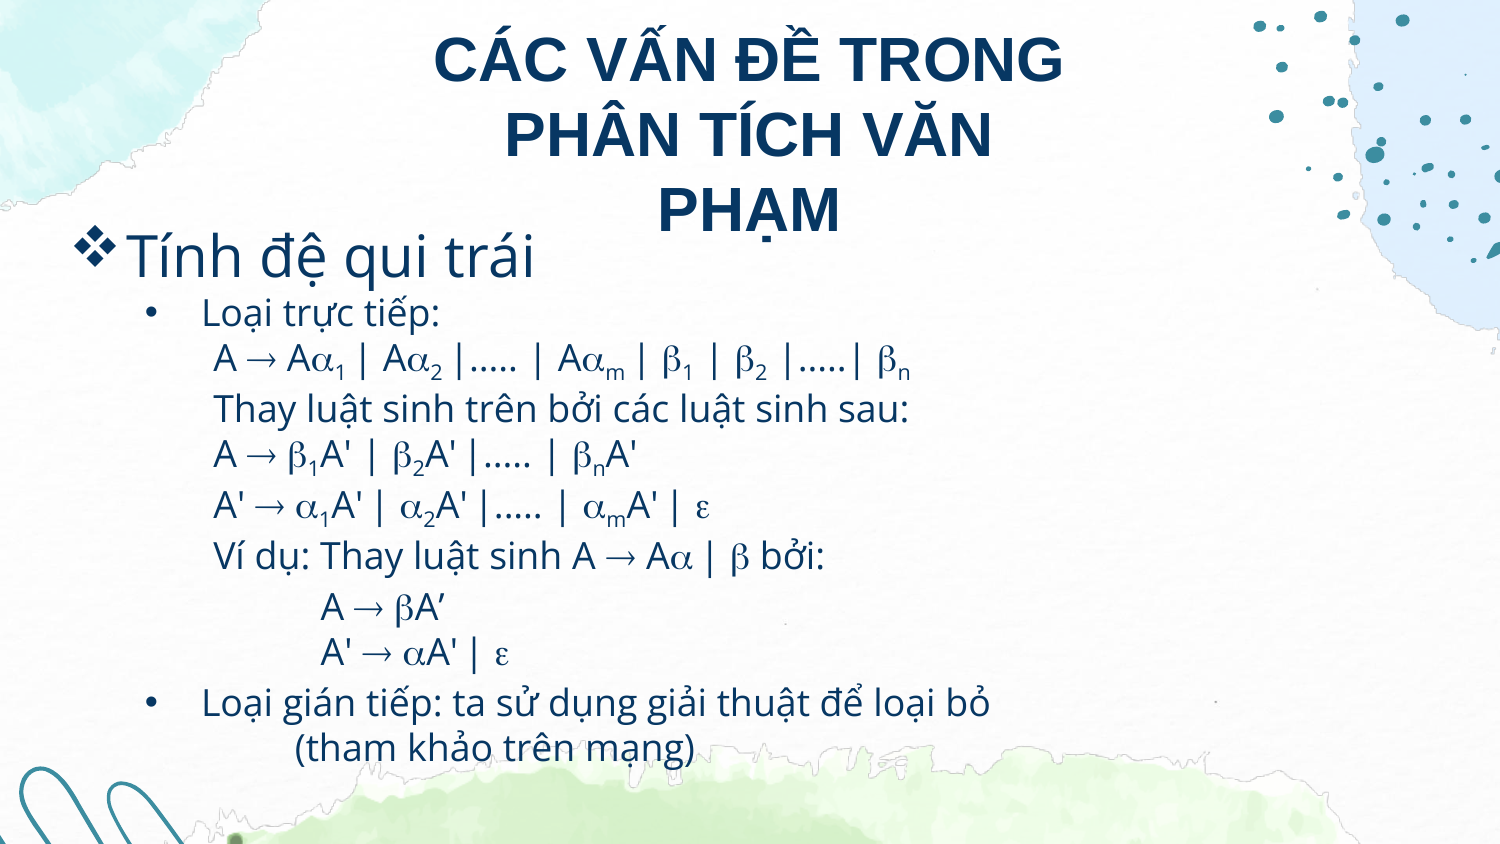

# CÁC VẤN ĐỀ TRONG PHÂN TÍCH VĂN PHẠM
Tính đệ qui trái
Loại trực tiếp:
	A → Aα1 | Aα2 |..... | Aαm | β1 | β2 |.....| βn
	Thay luật sinh trên bởi các luật sinh sau:
	A → β1A' | β2A' |..... | βnA'
	A' → α1A' | α2A' |..... | αmA' | ε
	Ví dụ: Thay luật sinh A → Aα | β bởi:
	           A → βA’
	           A' → αA' | ε
Loại gián tiếp: ta sử dụng giải thuật để loại bỏ
	(tham khảo trên mạng)